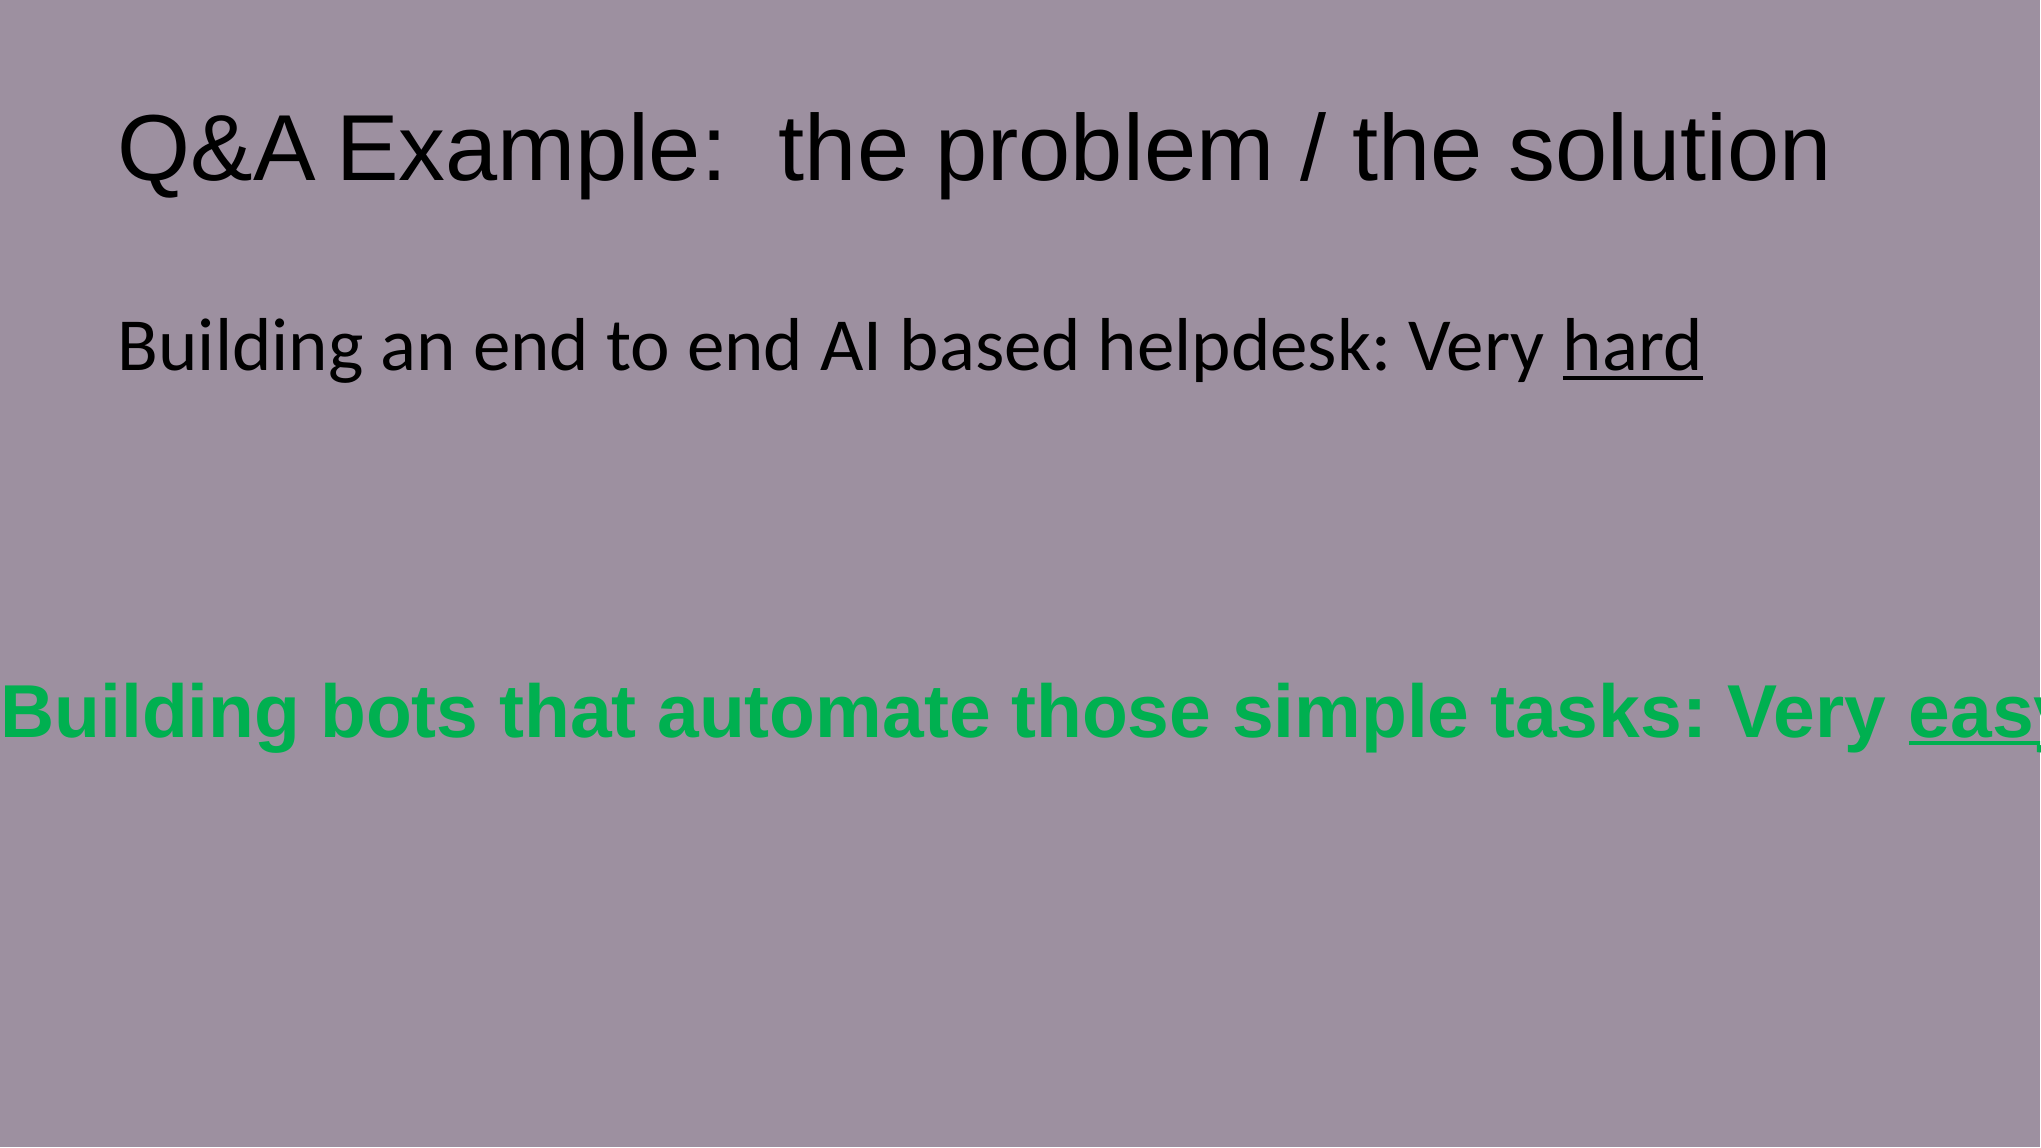

# Q&A Example:  the problem / the solution
Building an end to end AI based helpdesk: Very hard

Building bots that automate those simple tasks: Very easy